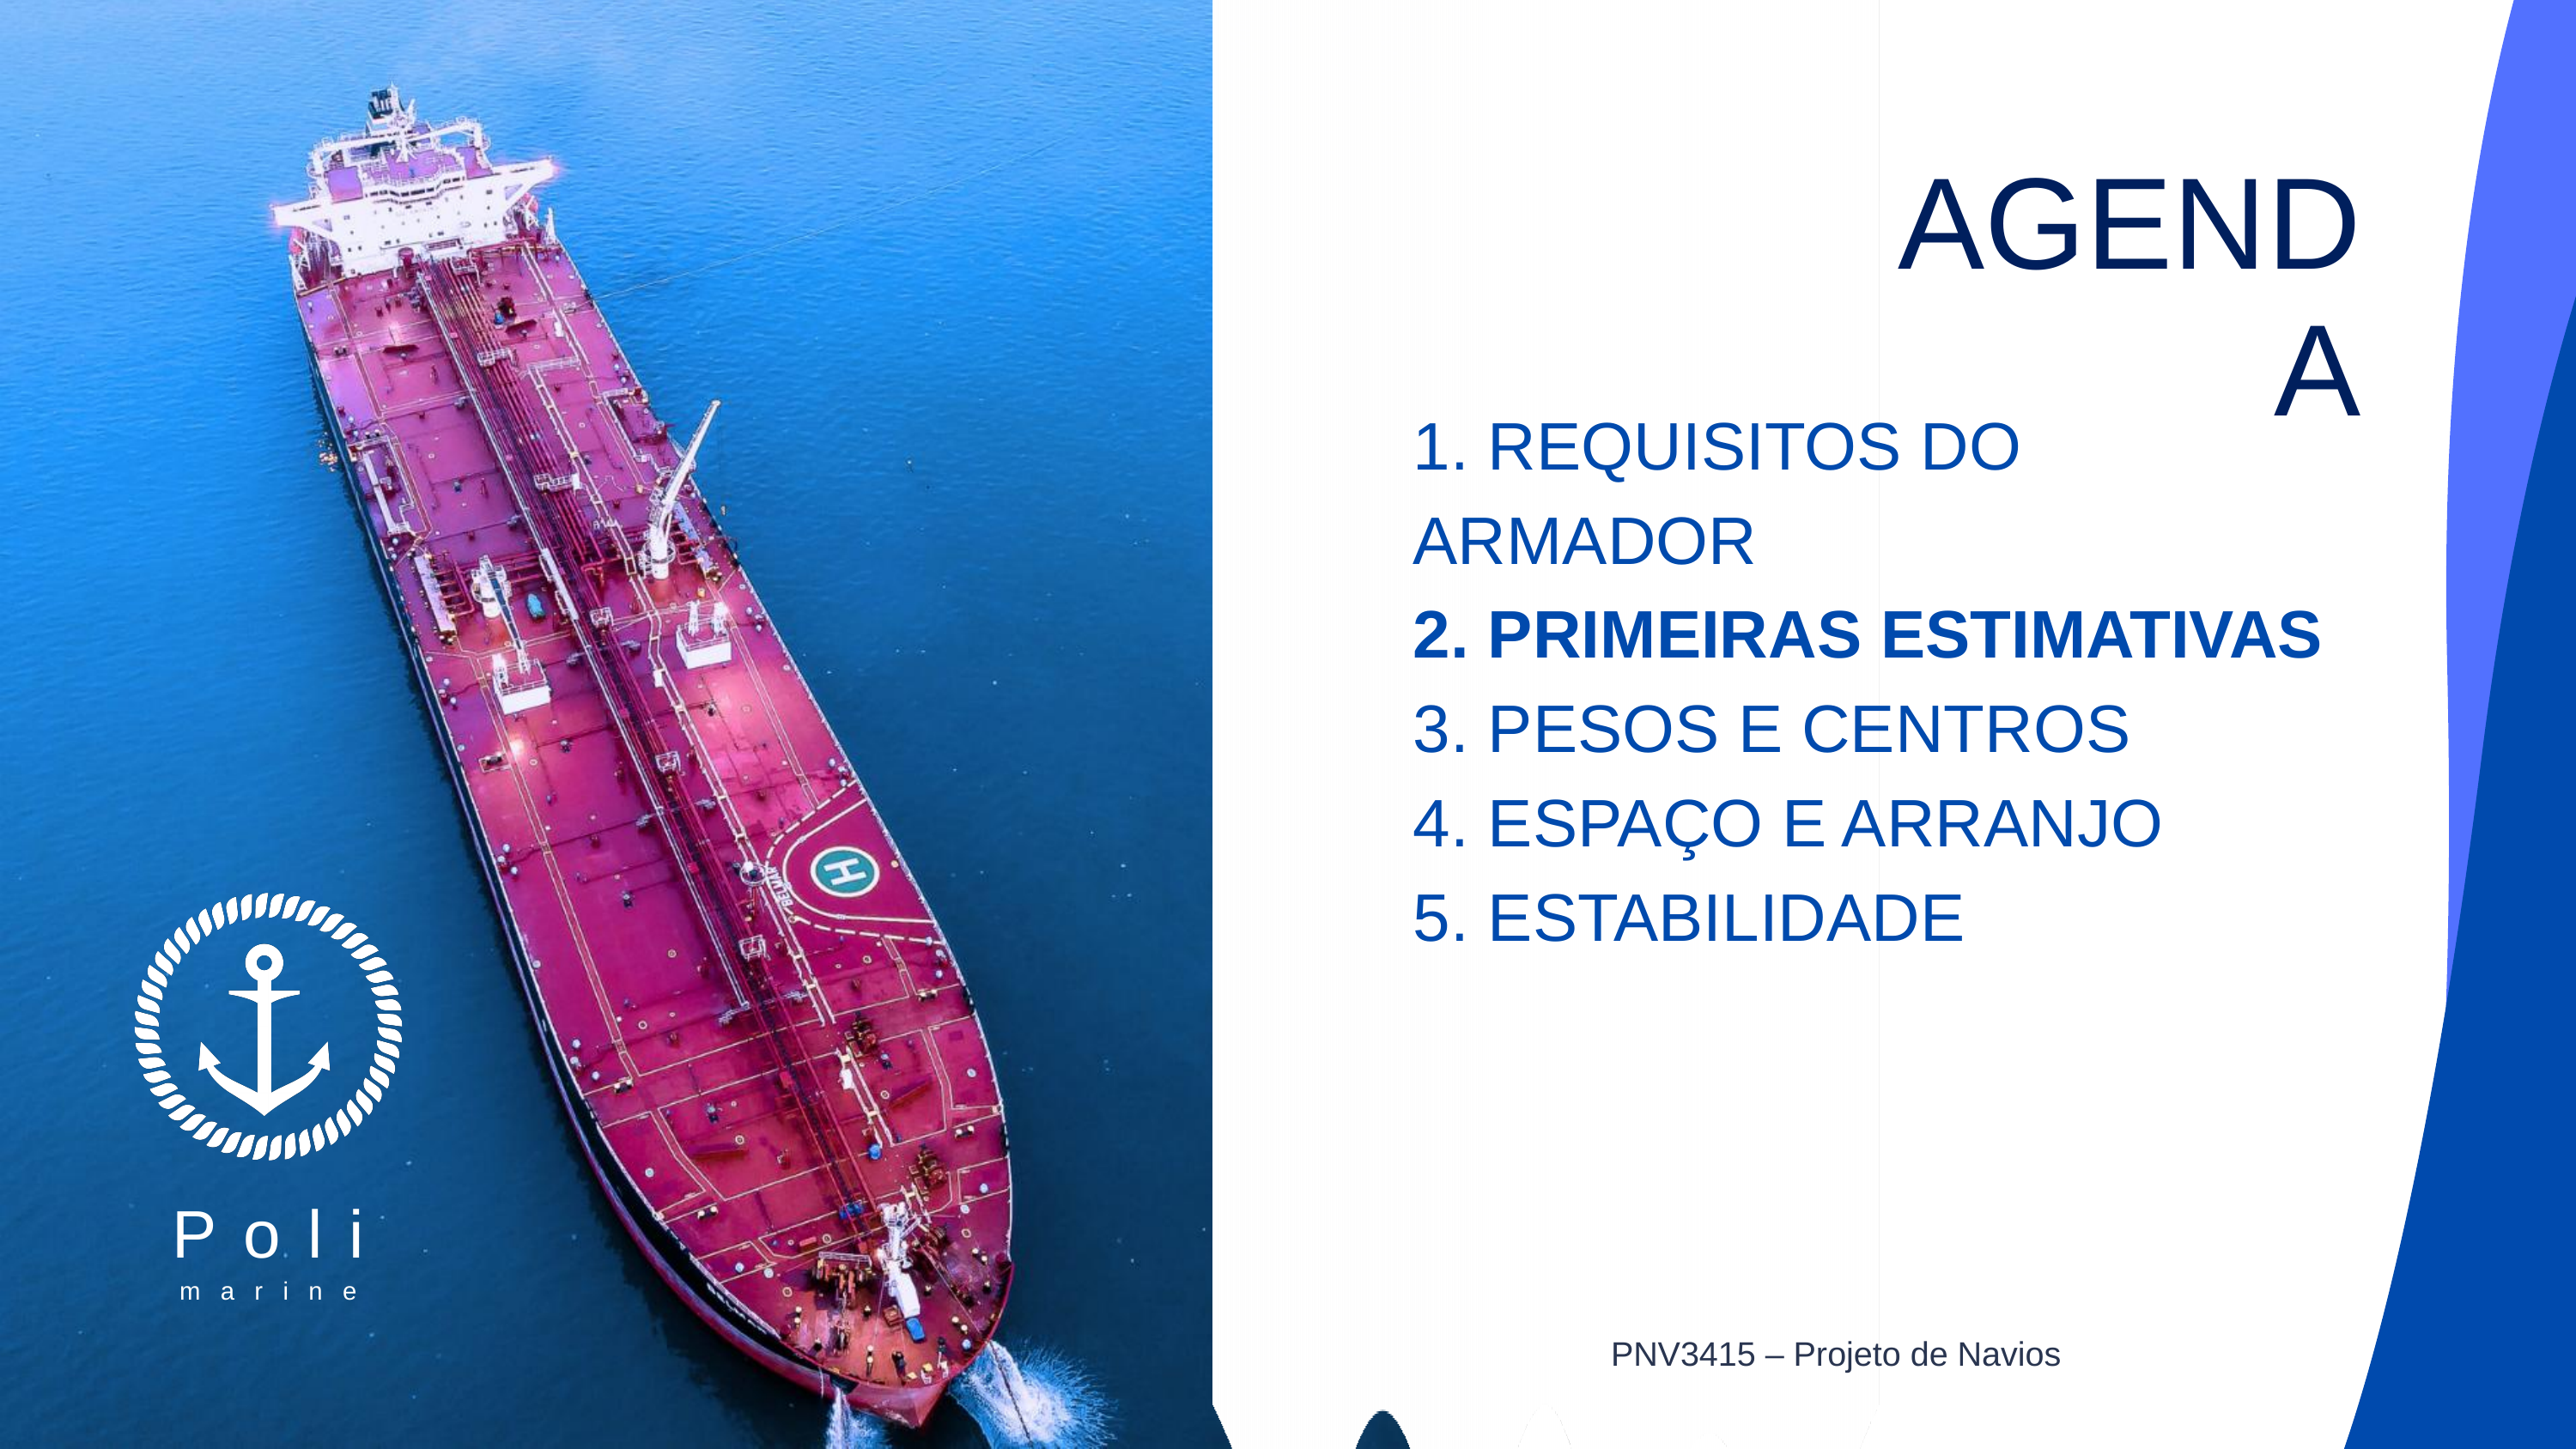

AGENDA

1. REQUISITOS DO ARMADOR
2. PRIMEIRAS ESTIMATIVAS
3. PESOS E CENTROS
4. ESPAÇO E ARRANJO
5. ESTABILIDADE

Poli
marine
PNV3415 – Projeto de Navios